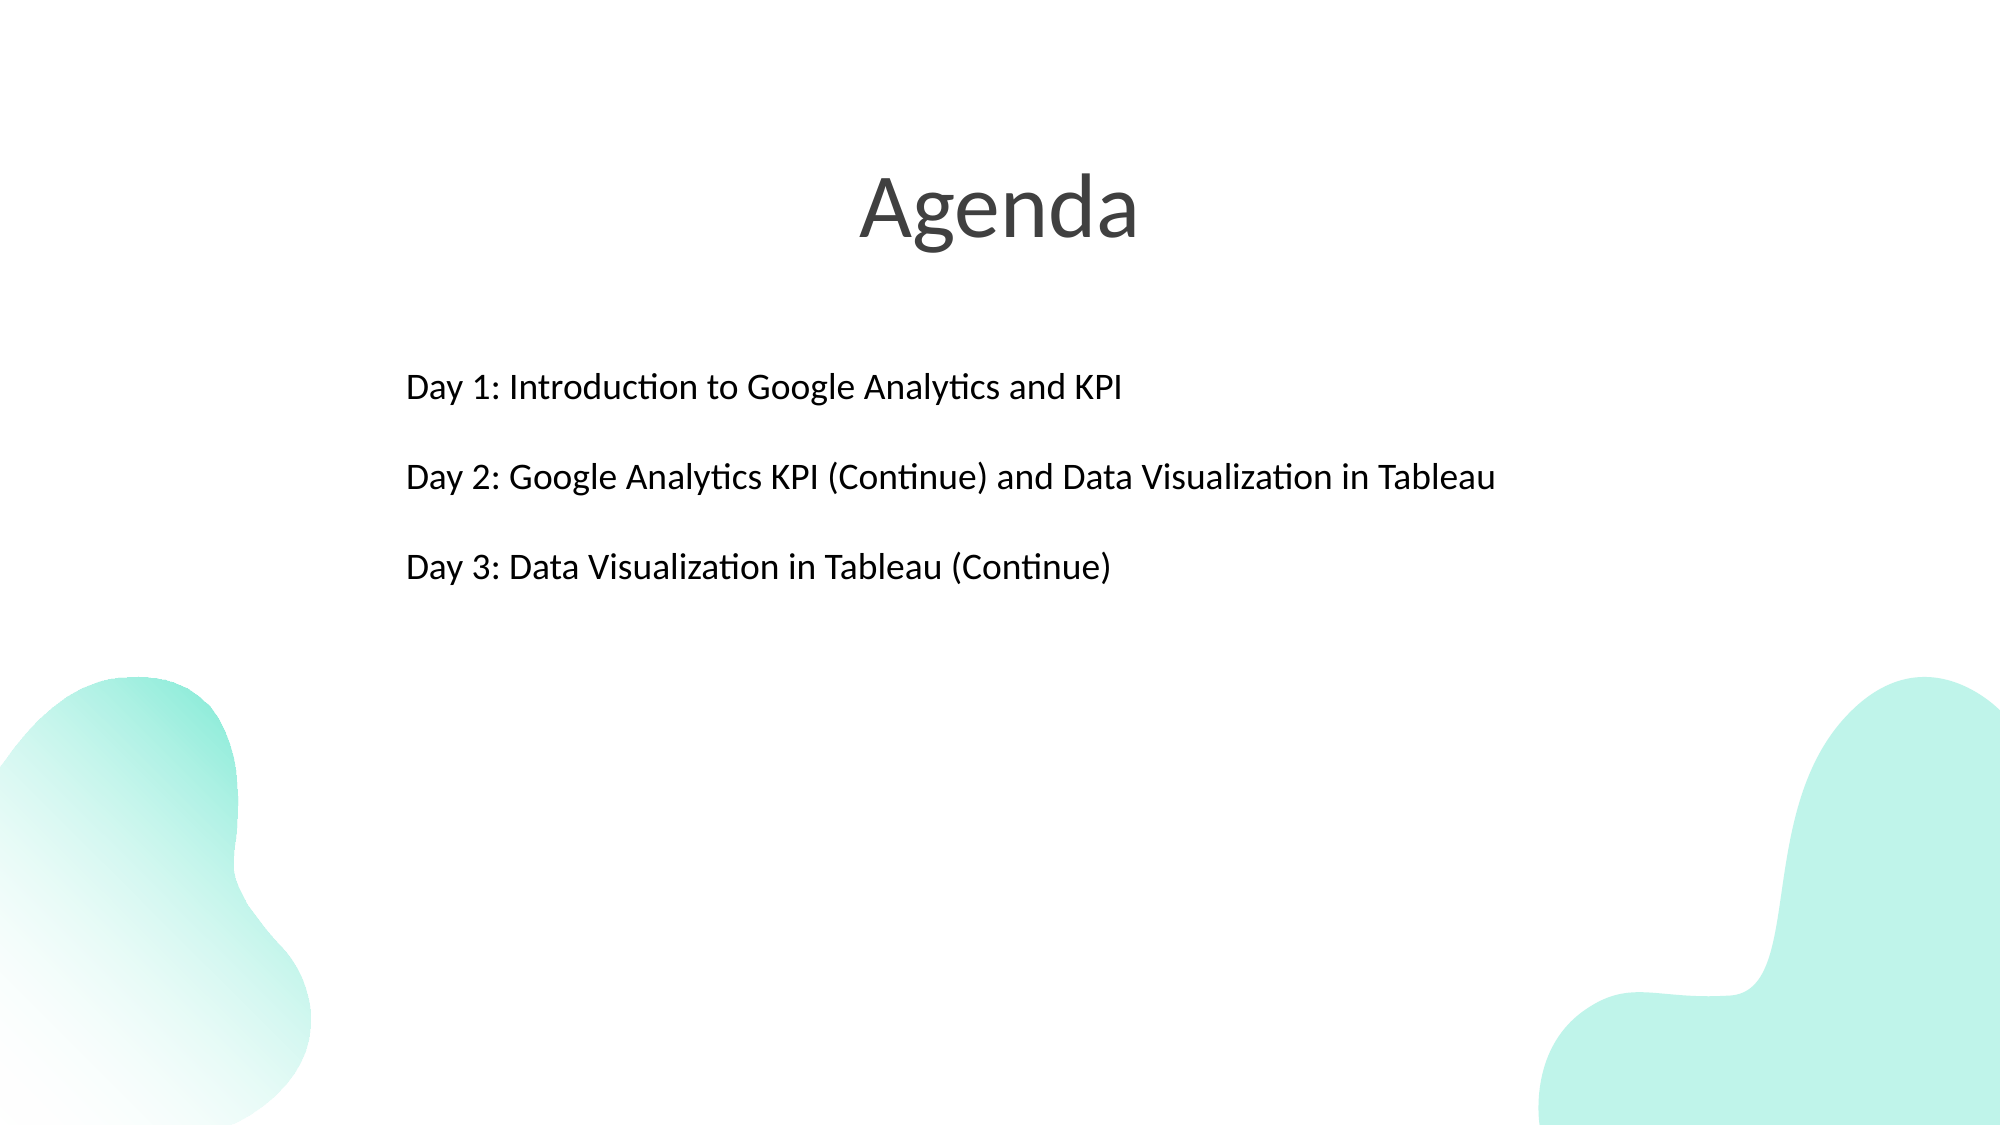

# Agenda
Day 1: Introduction to Google Analytics and KPI

Day 2: Google Analytics KPI (Continue) and Data Visualization in Tableau

Day 3: Data Visualization in Tableau (Continue)